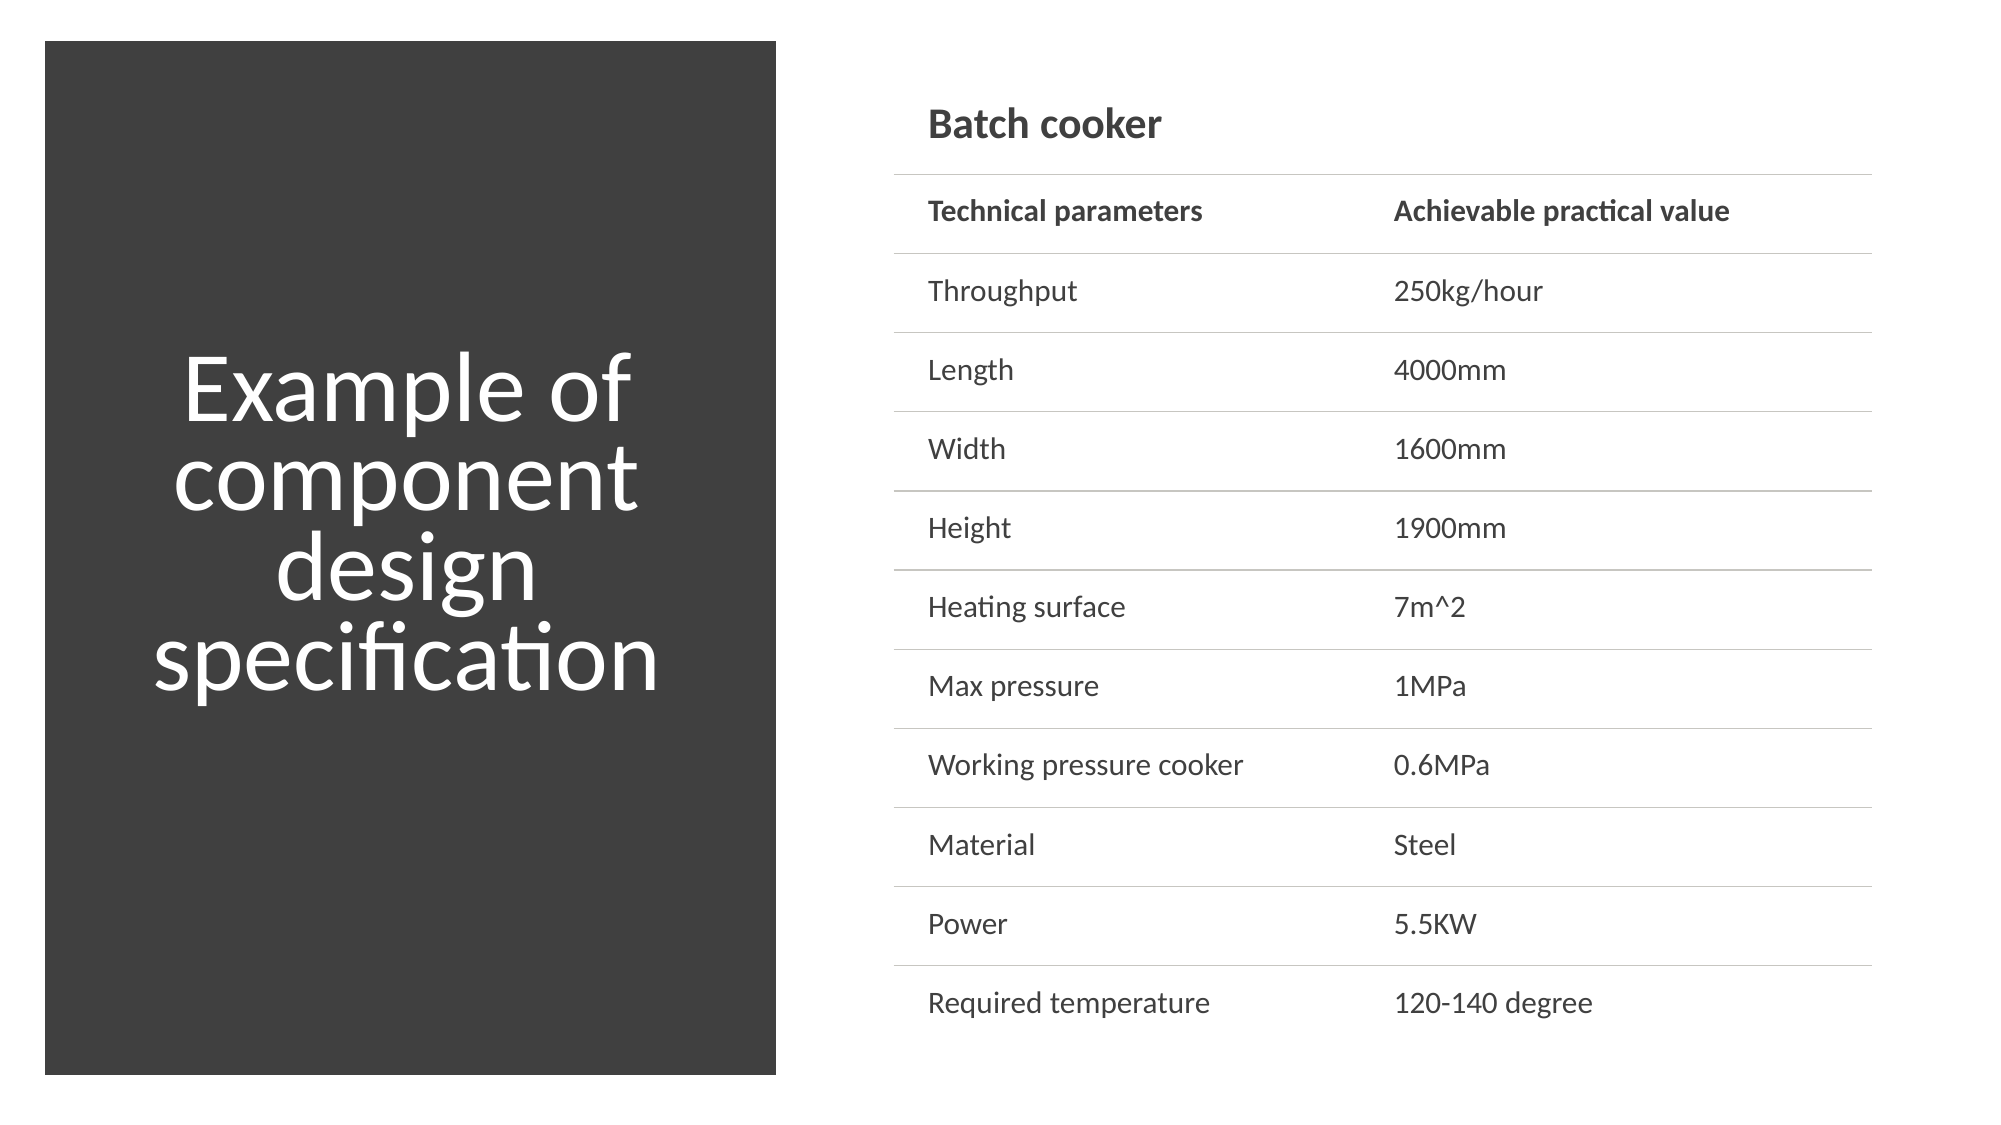

| Batch cooker |  |
| --- | --- |
| Technical parameters ​ | Achievable practical value ​ |
| Throughput ​ | 250kg/hour​ |
| Length ​ | 4000mm​ |
| Width ​ | 1600mm​ |
| Height ​ | 1900mm​ |
| Heating surface ​ | 7m^2​ |
| Max pressure ​ | 1MPa​ |
| Working pressure cooker ​ | 0.6MPa​ |
| Material ​ | Steel​ |
| Power ​ | 5.5KW​ |
| Required temperature ​ | 120-140 degree​ |
# Example of component design specification